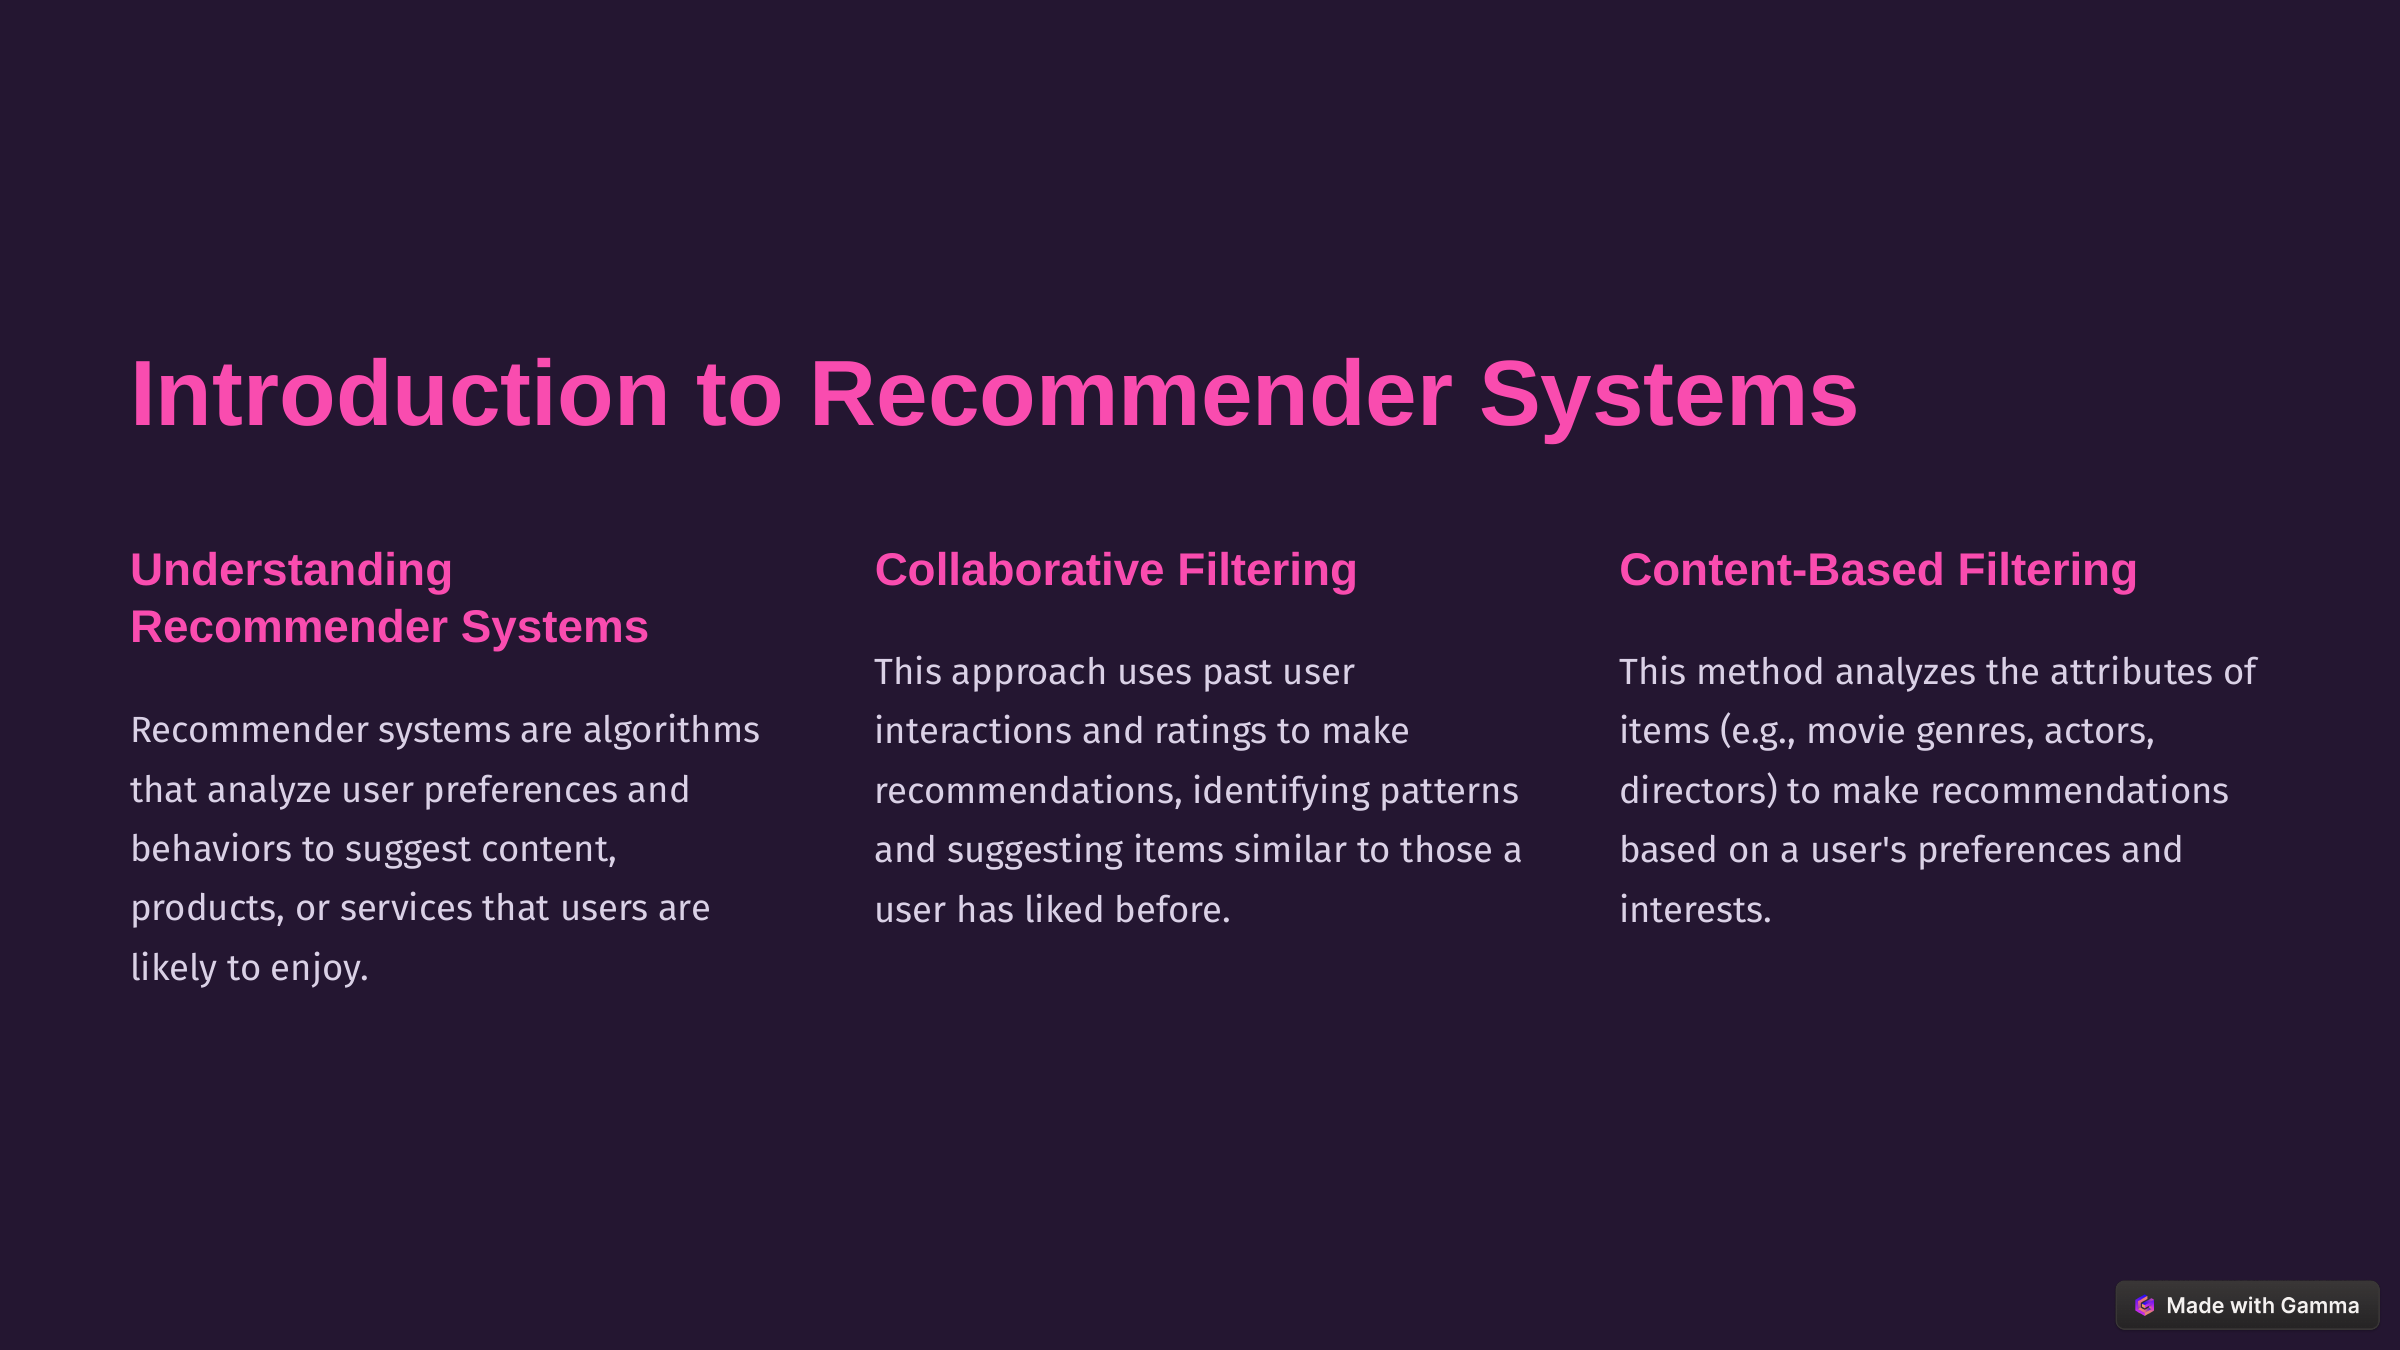

Introduction to Recommender Systems
Understanding Recommender Systems
Collaborative Filtering
Content-Based Filtering
This approach uses past user interactions and ratings to make recommendations, identifying patterns and suggesting items similar to those a user has liked before.
This method analyzes the attributes of items (e.g., movie genres, actors, directors) to make recommendations based on a user's preferences and interests.
Recommender systems are algorithms that analyze user preferences and behaviors to suggest content, products, or services that users are likely to enjoy.